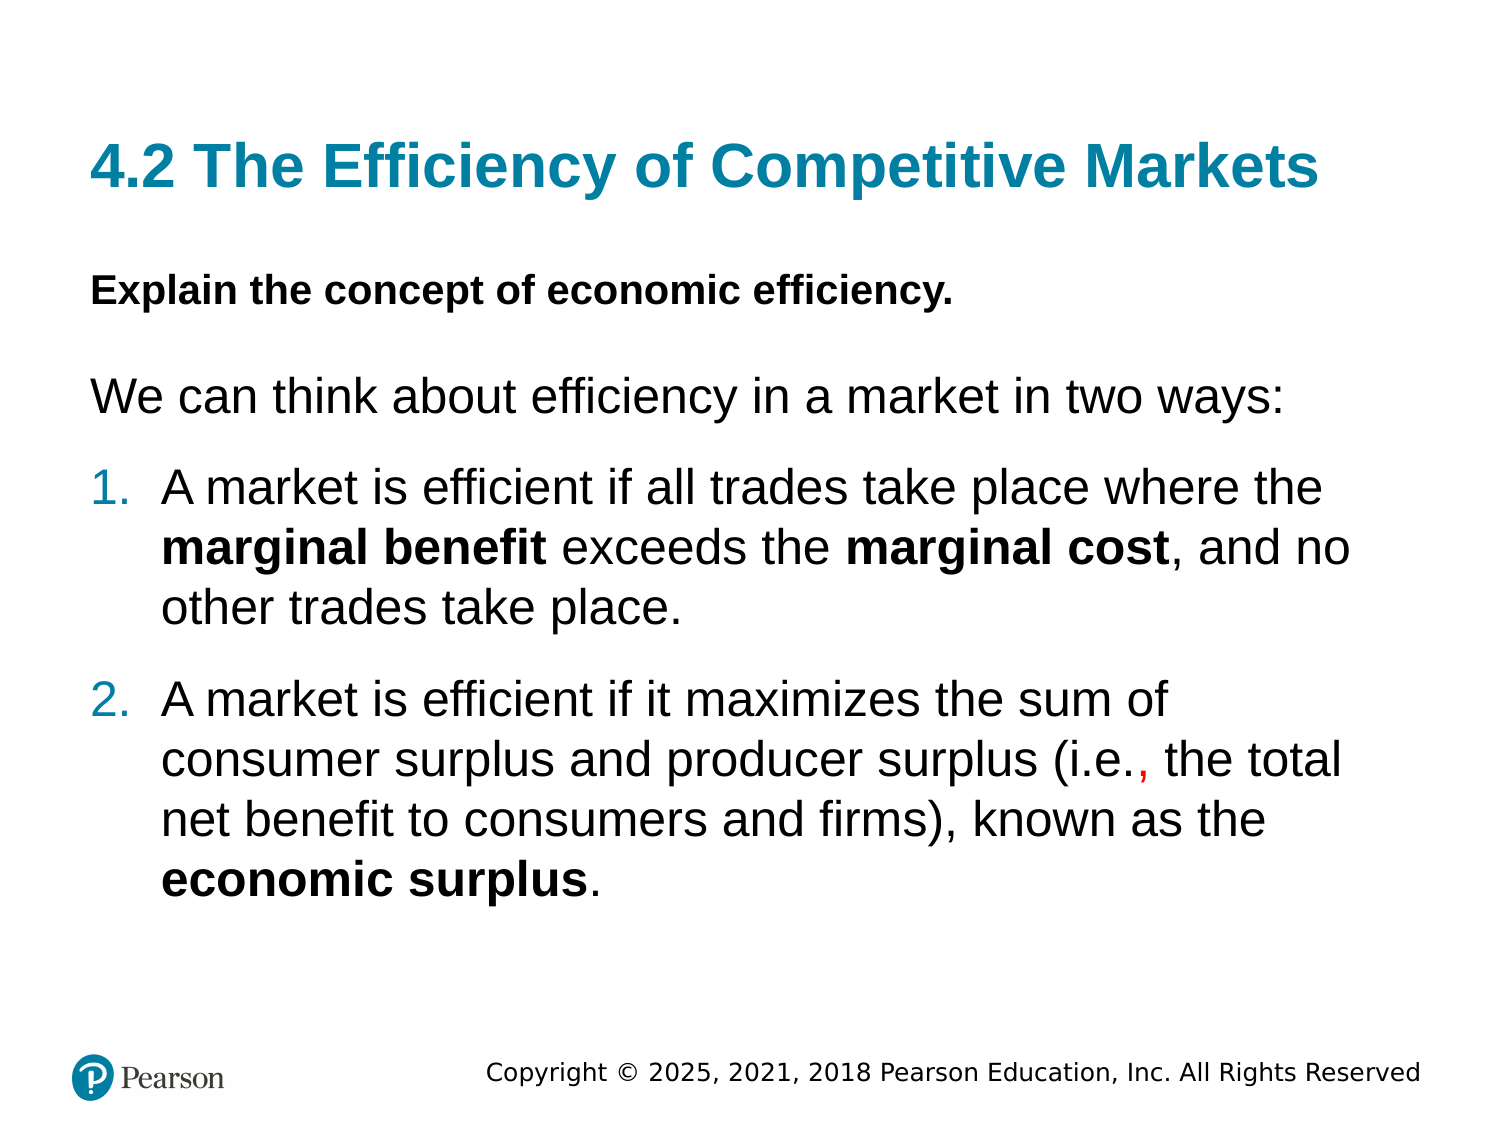

# 4.2 The Efficiency of Competitive Markets
Explain the concept of economic efficiency.
We can think about efficiency in a market in two ways:
A market is efficient if all trades take place where the marginal benefit exceeds the marginal cost, and no other trades take place.
A market is efficient if it maximizes the sum of consumer surplus and producer surplus (i.e., the total net benefit to consumers and firms), known as the economic surplus.